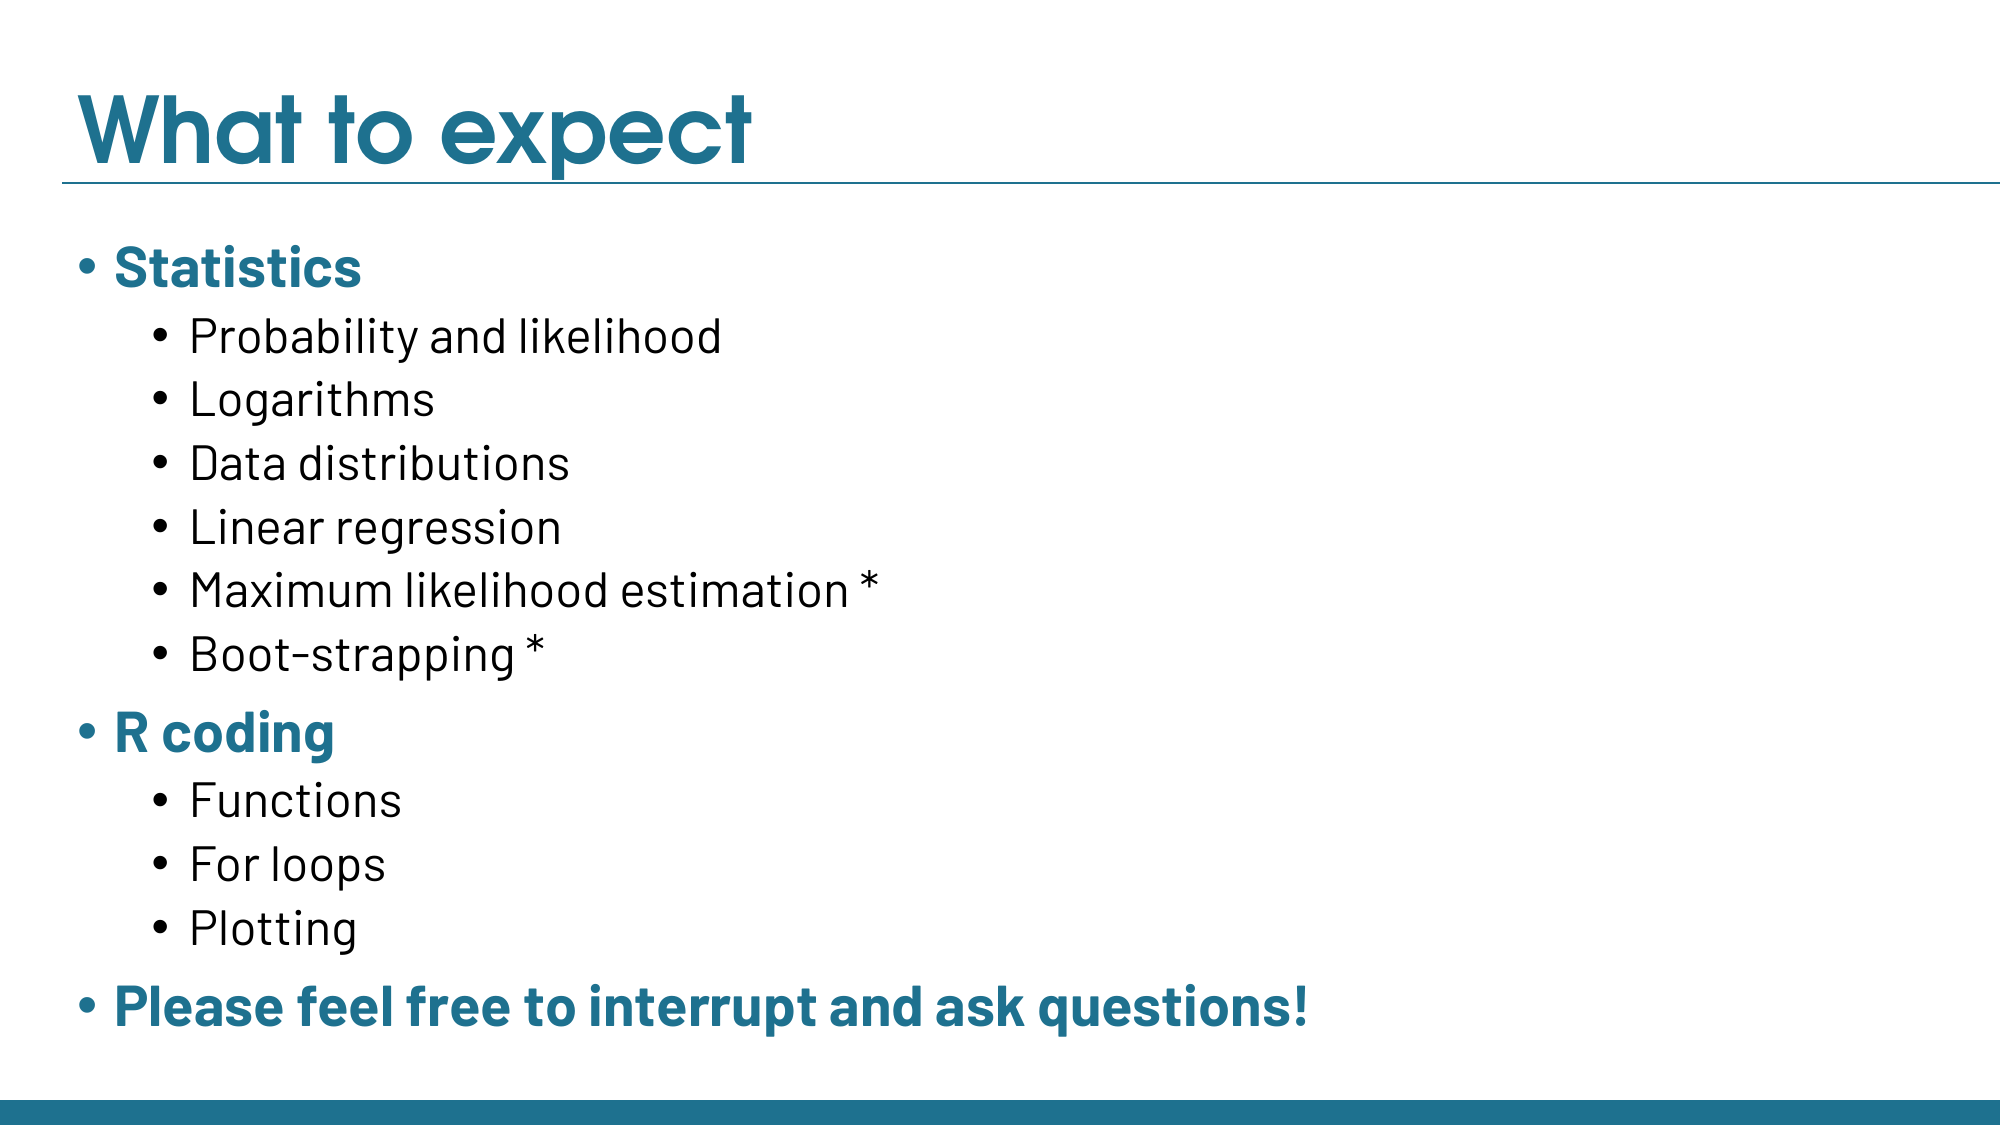

# What to expect
Statistics
Probability and likelihood
Logarithms
Data distributions
Linear regression
Maximum likelihood estimation *
Boot-strapping *
R coding
Functions
For loops
Plotting
Please feel free to interrupt and ask questions!